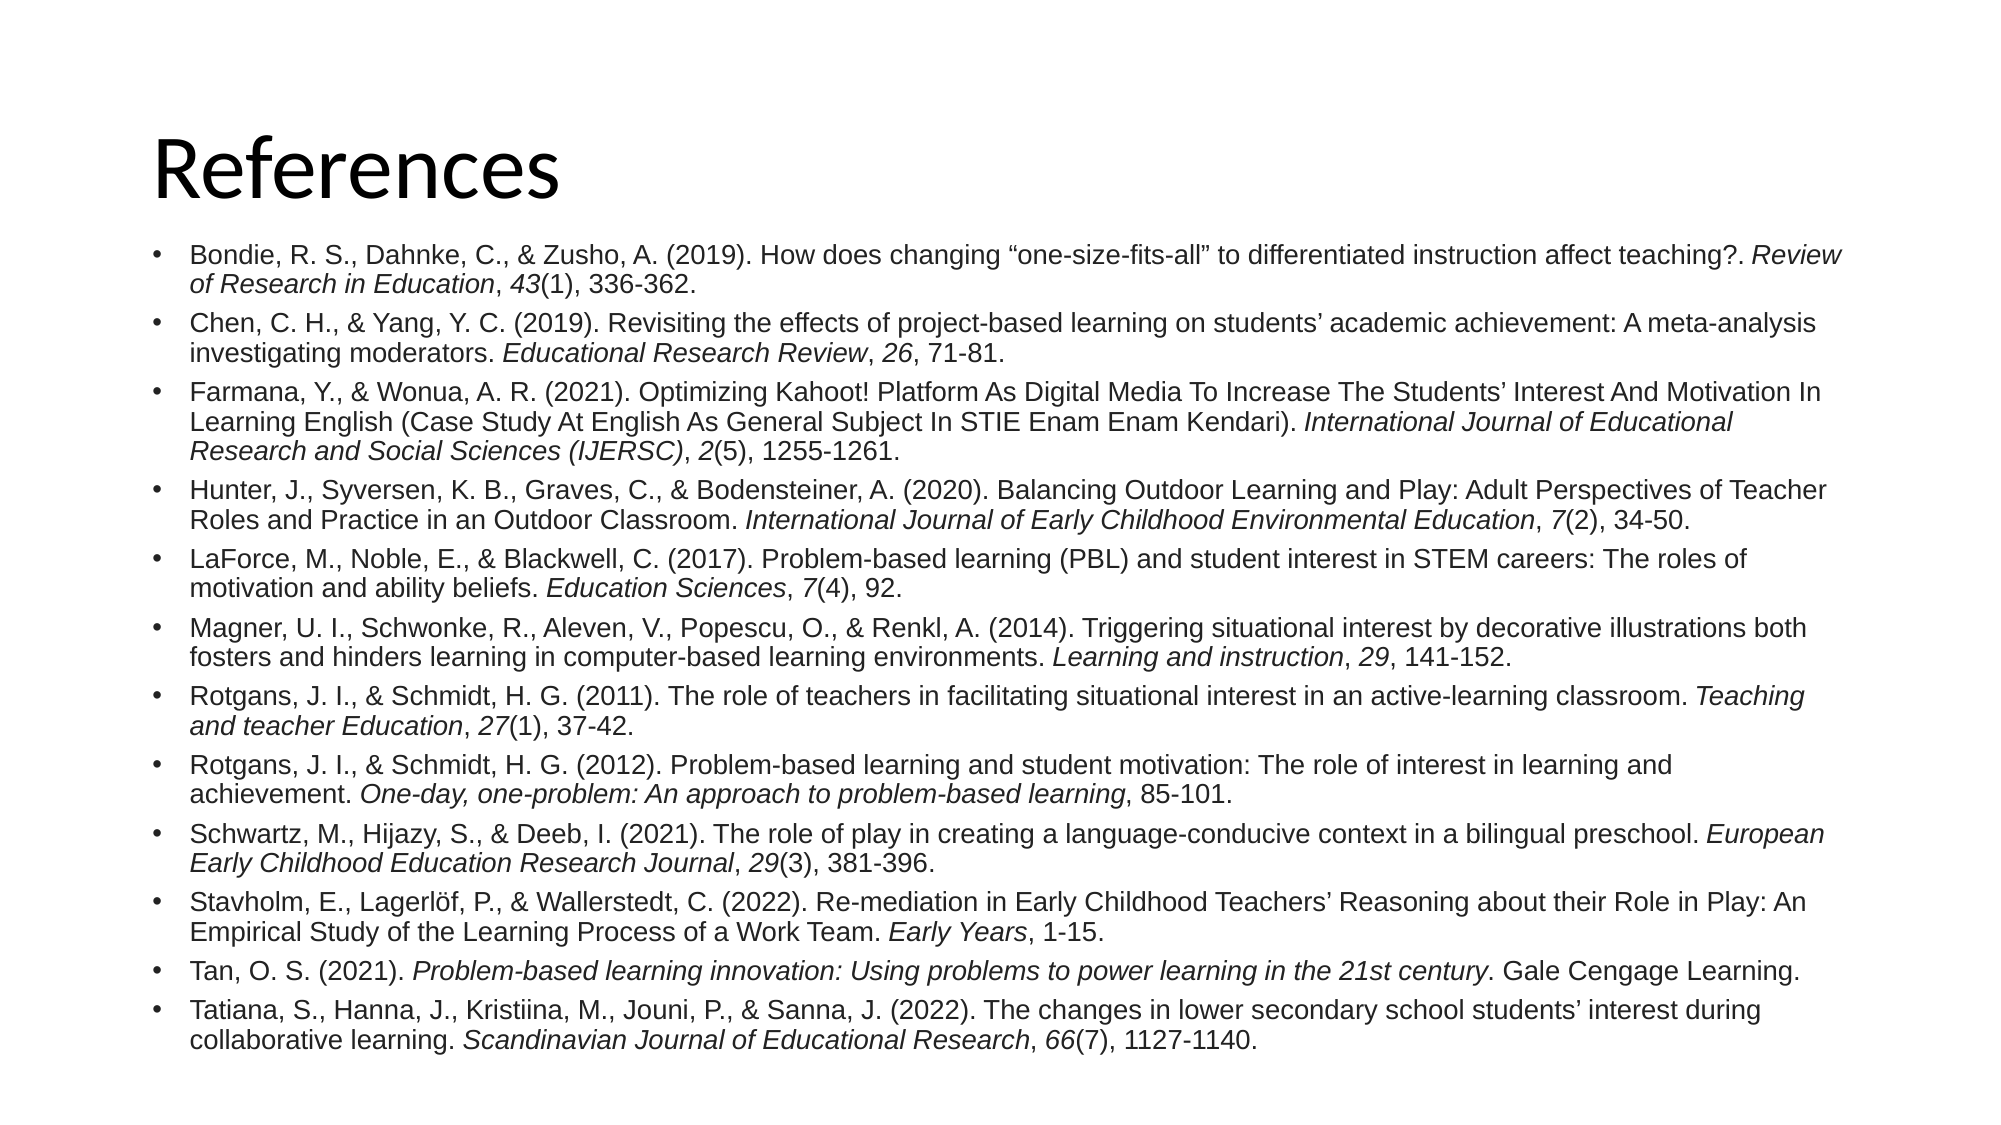

# References
Bondie, R. S., Dahnke, C., & Zusho, A. (2019). How does changing “one-size-fits-all” to differentiated instruction affect teaching?. Review of Research in Education, 43(1), 336-362.
Chen, C. H., & Yang, Y. C. (2019). Revisiting the effects of project-based learning on students’ academic achievement: A meta-analysis investigating moderators. Educational Research Review, 26, 71-81.
Farmana, Y., & Wonua, A. R. (2021). Optimizing Kahoot! Platform As Digital Media To Increase The Students’ Interest And Motivation In Learning English (Case Study At English As General Subject In STIE Enam Enam Kendari). International Journal of Educational Research and Social Sciences (IJERSC), 2(5), 1255-1261.
Hunter, J., Syversen, K. B., Graves, C., & Bodensteiner, A. (2020). Balancing Outdoor Learning and Play: Adult Perspectives of Teacher Roles and Practice in an Outdoor Classroom. International Journal of Early Childhood Environmental Education, 7(2), 34-50.
LaForce, M., Noble, E., & Blackwell, C. (2017). Problem-based learning (PBL) and student interest in STEM careers: The roles of motivation and ability beliefs. Education Sciences, 7(4), 92.
Magner, U. I., Schwonke, R., Aleven, V., Popescu, O., & Renkl, A. (2014). Triggering situational interest by decorative illustrations both fosters and hinders learning in computer-based learning environments. Learning and instruction, 29, 141-152.
Rotgans, J. I., & Schmidt, H. G. (2011). The role of teachers in facilitating situational interest in an active-learning classroom. Teaching and teacher Education, 27(1), 37-42.
Rotgans, J. I., & Schmidt, H. G. (2012). Problem-based learning and student motivation: The role of interest in learning and achievement. One-day, one-problem: An approach to problem-based learning, 85-101.
Schwartz, M., Hijazy, S., & Deeb, I. (2021). The role of play in creating a language-conducive context in a bilingual preschool. European Early Childhood Education Research Journal, 29(3), 381-396.
Stavholm, E., Lagerlöf, P., & Wallerstedt, C. (2022). Re-mediation in Early Childhood Teachers’ Reasoning about their Role in Play: An Empirical Study of the Learning Process of a Work Team. Early Years, 1-15.
Tan, O. S. (2021). Problem-based learning innovation: Using problems to power learning in the 21st century. Gale Cengage Learning.
Tatiana, S., Hanna, J., Kristiina, M., Jouni, P., & Sanna, J. (2022). The changes in lower secondary school students’ interest during collaborative learning. Scandinavian Journal of Educational Research, 66(7), 1127-1140.